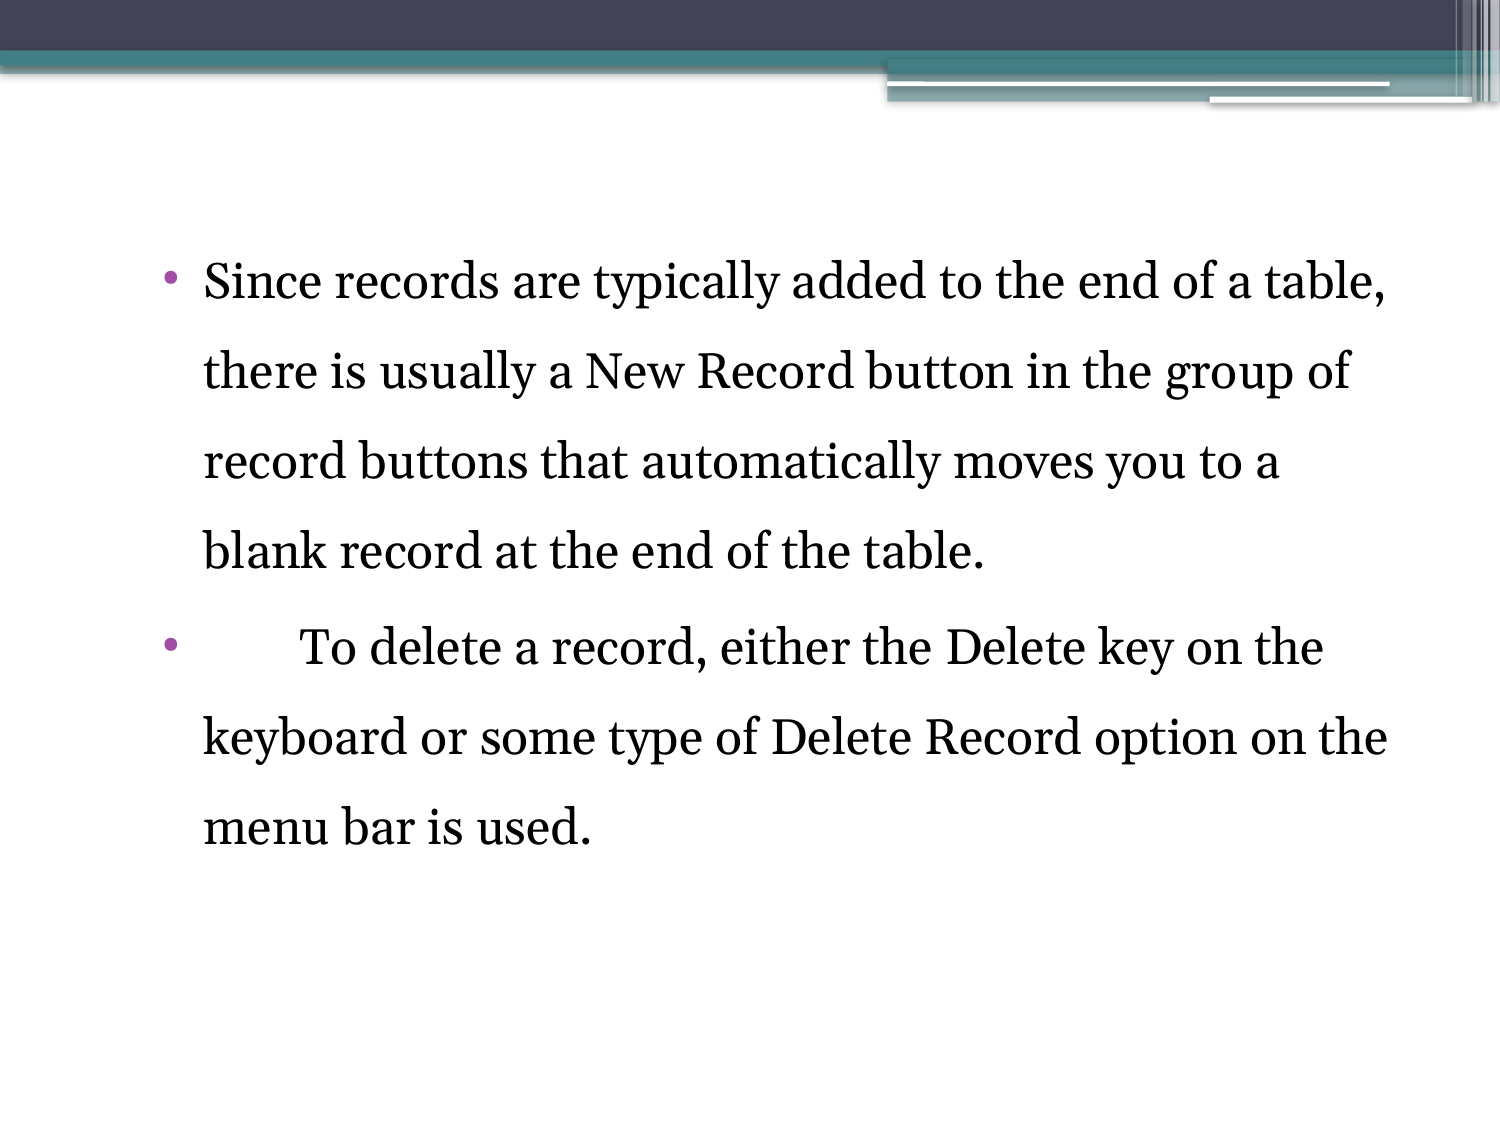

Since records are typically added to the end of a table, there is usually a New Record button in the group of record buttons that automatically moves you to a blank record at the end of the table.
        To delete a record, either the Delete key on the keyboard or some type of Delete Record option on the menu bar is used.